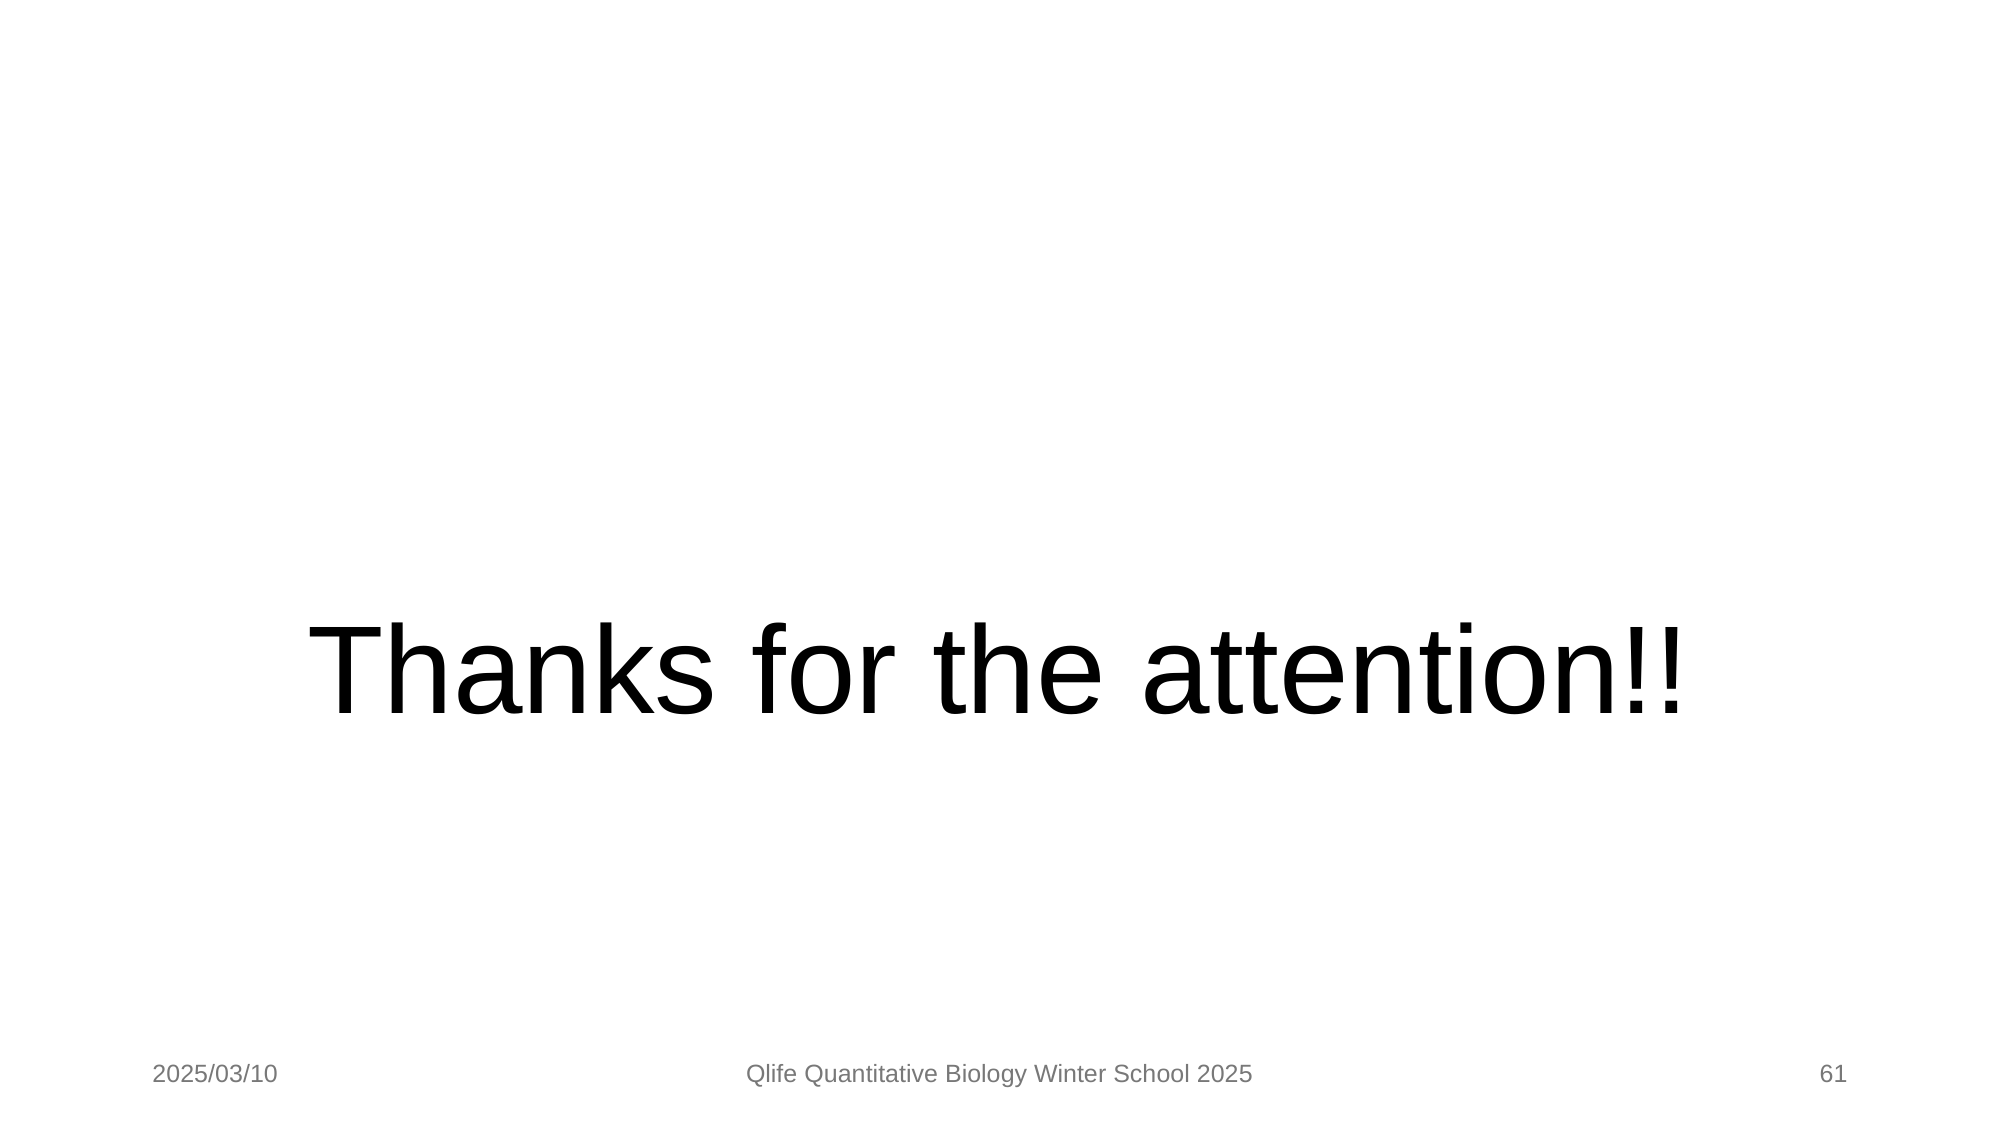

# Thanks for the attention!!
2025/03/10
Qlife Quantitative Biology Winter School 2025
61